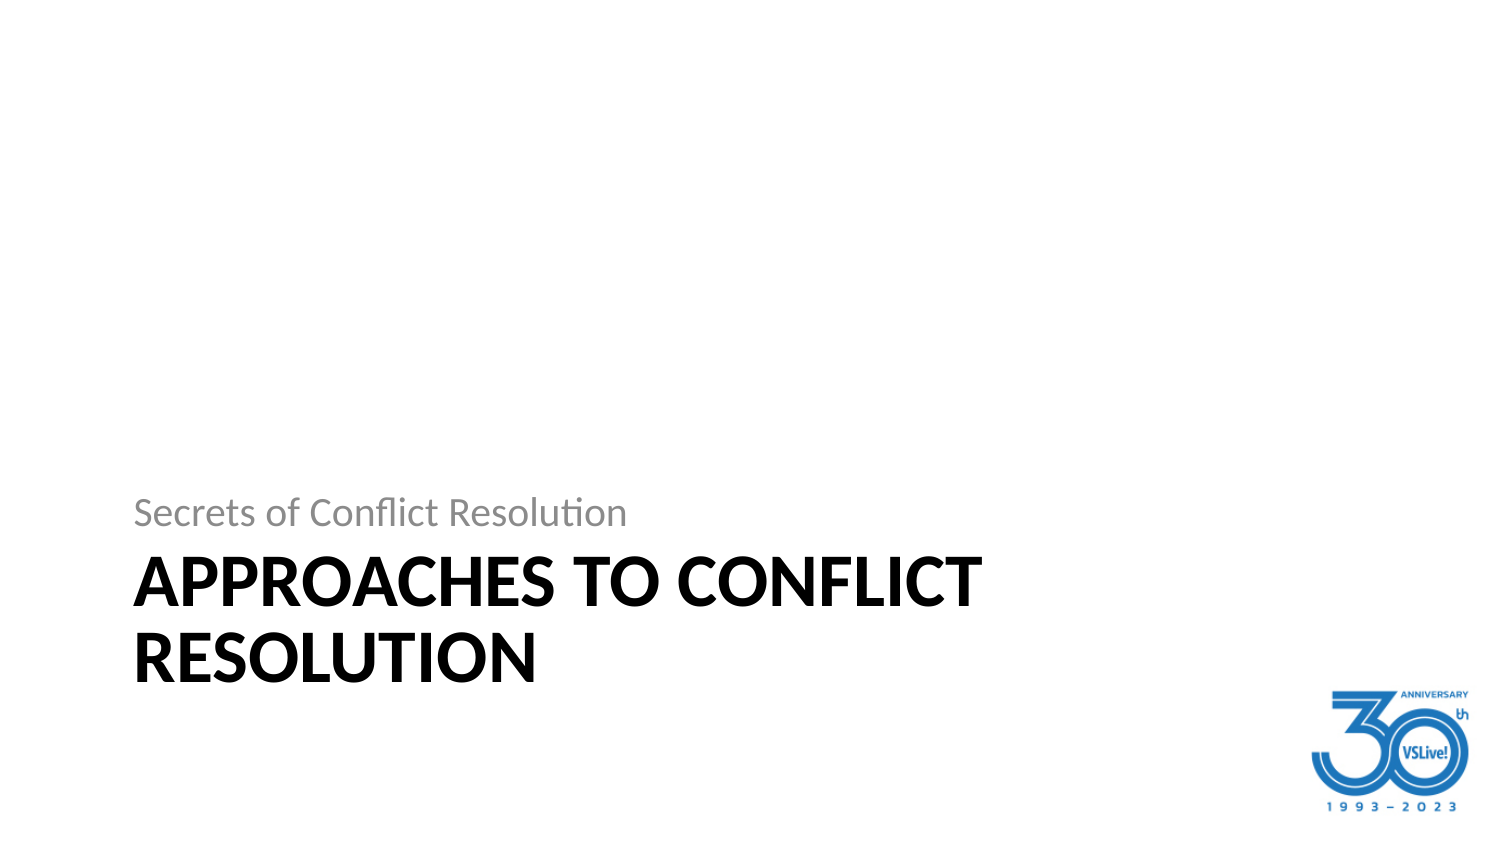

Secrets of Conflict Resolution
# Approaches to Conflict Resolution